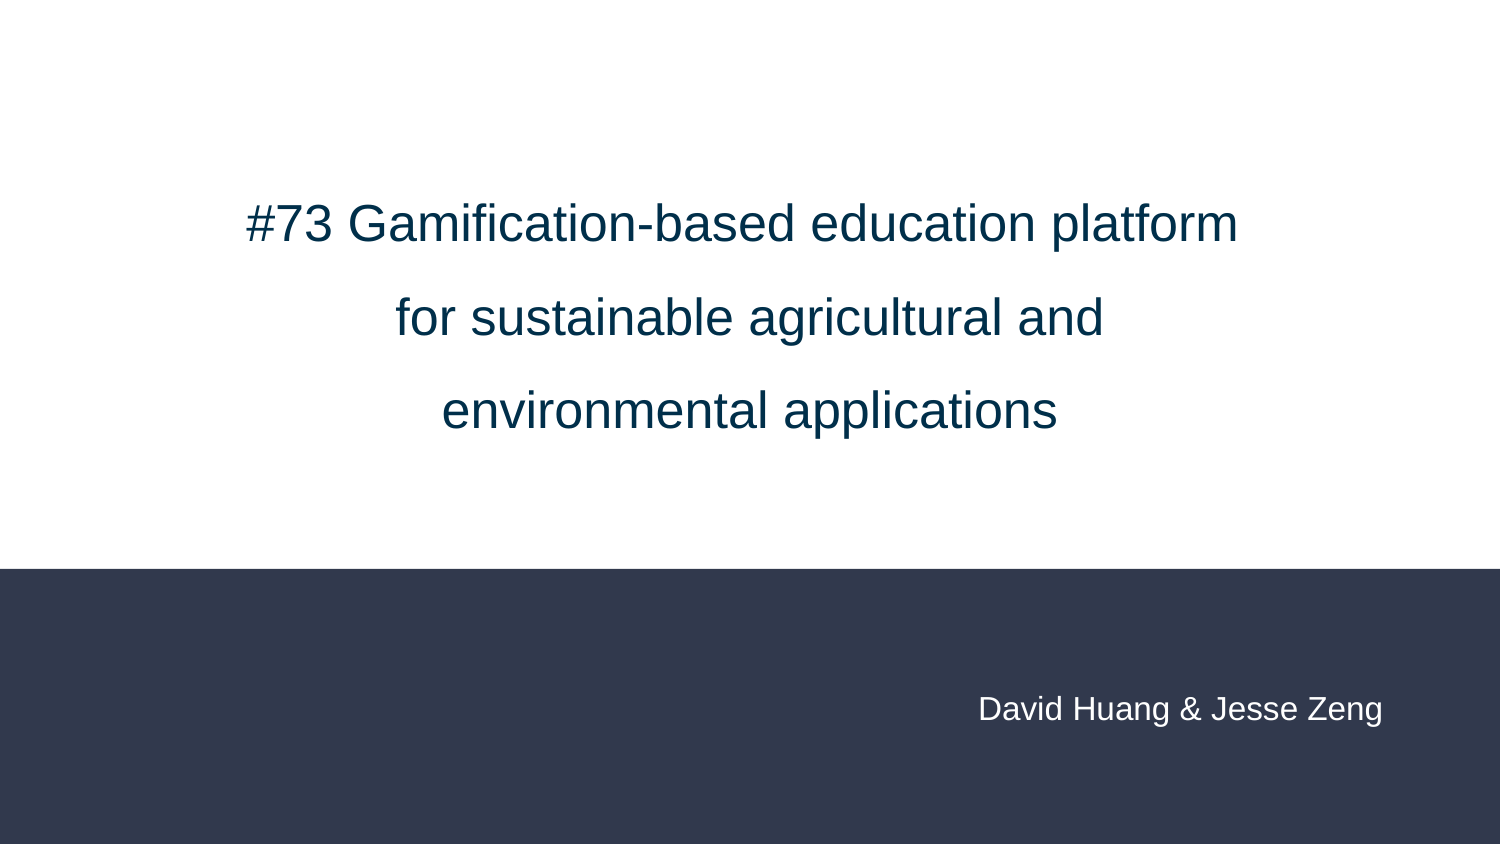

#73 Gamification-based education platform
for sustainable agricultural and
environmental applications

David Huang & Jesse Zeng
David Huang & Jesse Zeng